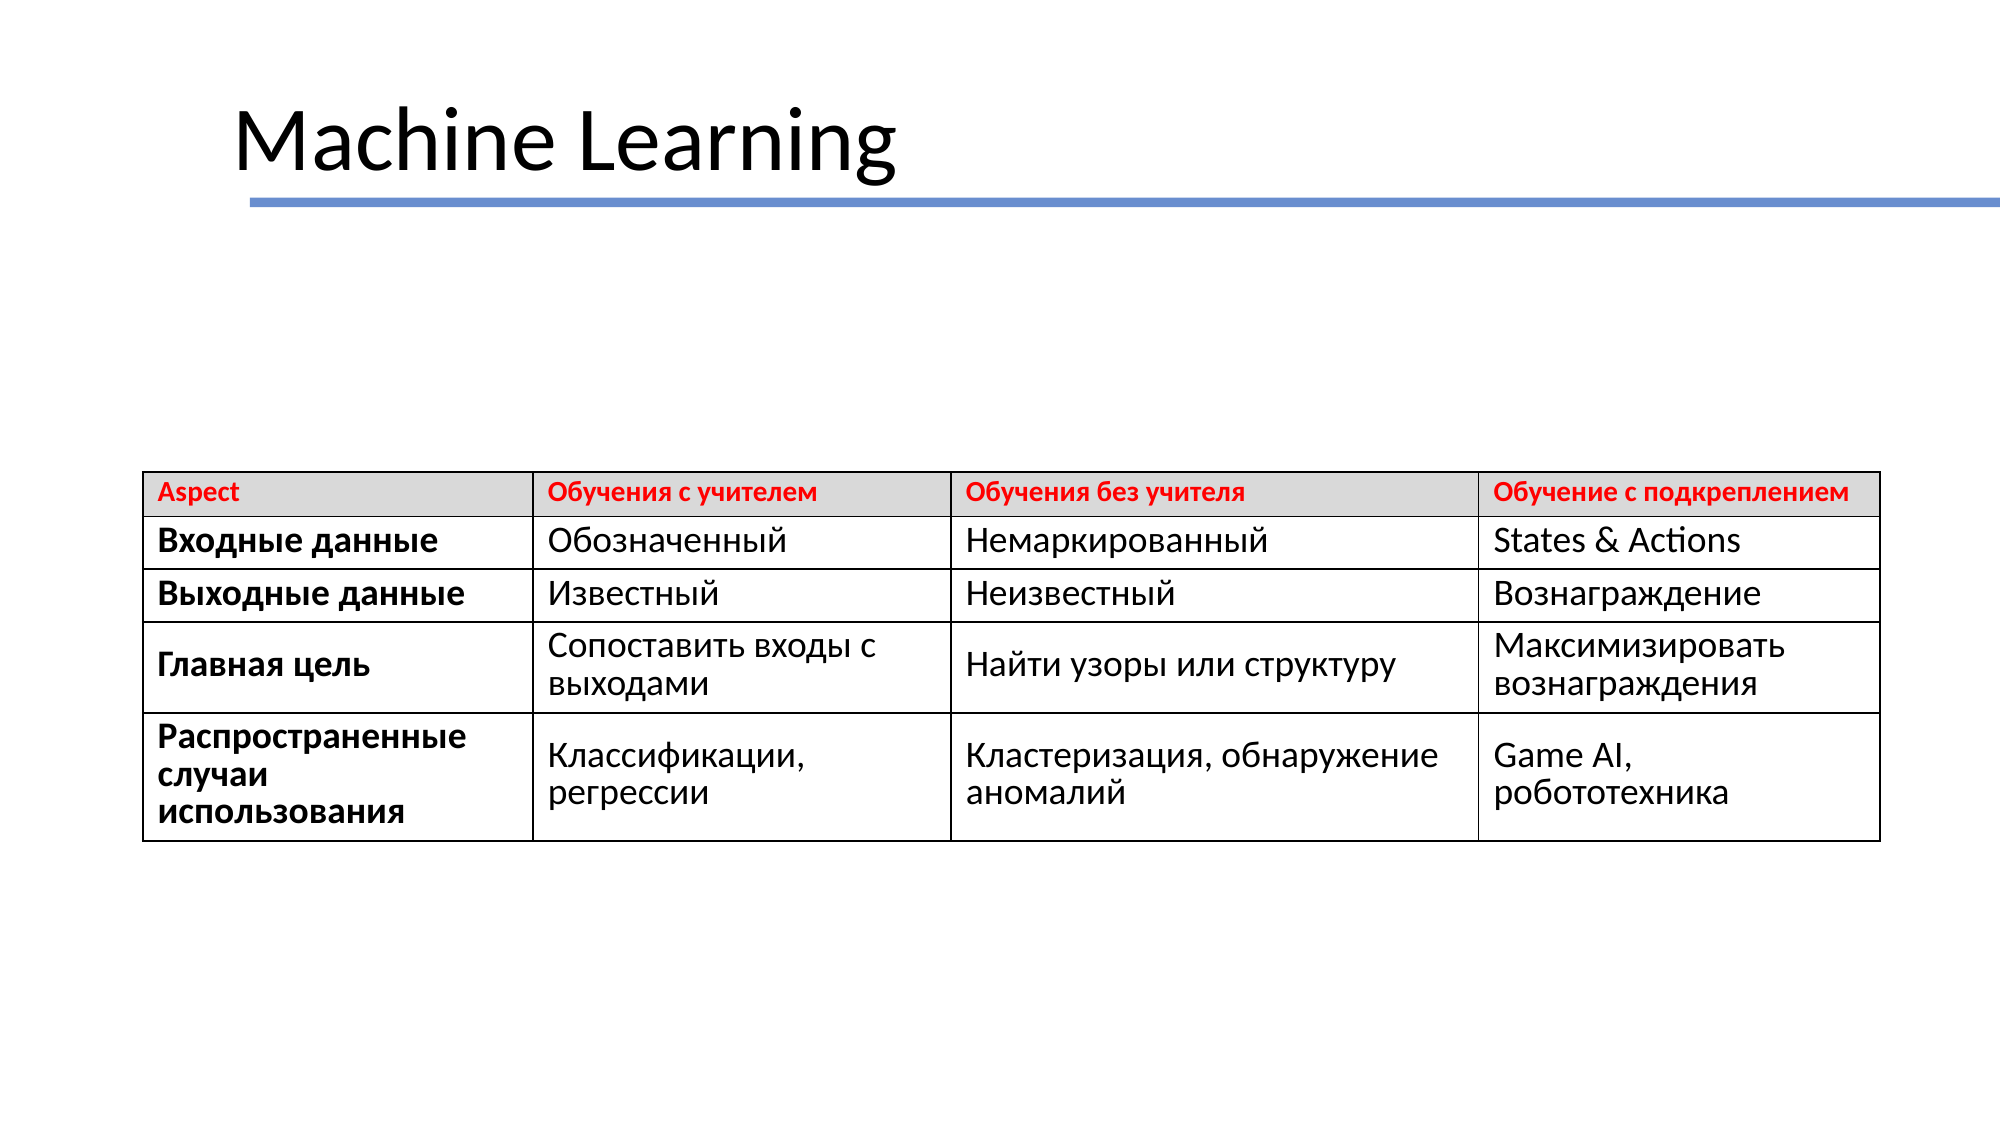

# Machine Learning
| Aspect | Обучения с учителем | Обучения без учителя | Обучение с подкреплением |
| --- | --- | --- | --- |
| Входные данные | Обозначенный | Немаркированный | States & Actions |
| Выходные данные | Известный | Неизвестный | Вознаграждение |
| Главная цель | Сопоставить входы с выходами | Найти узоры или структуру | Максимизировать вознаграждения |
| Распространенные случаи использования | Классификации, регрессии | Кластеризация, обнаружение аномалий | Game AI, робототехника |